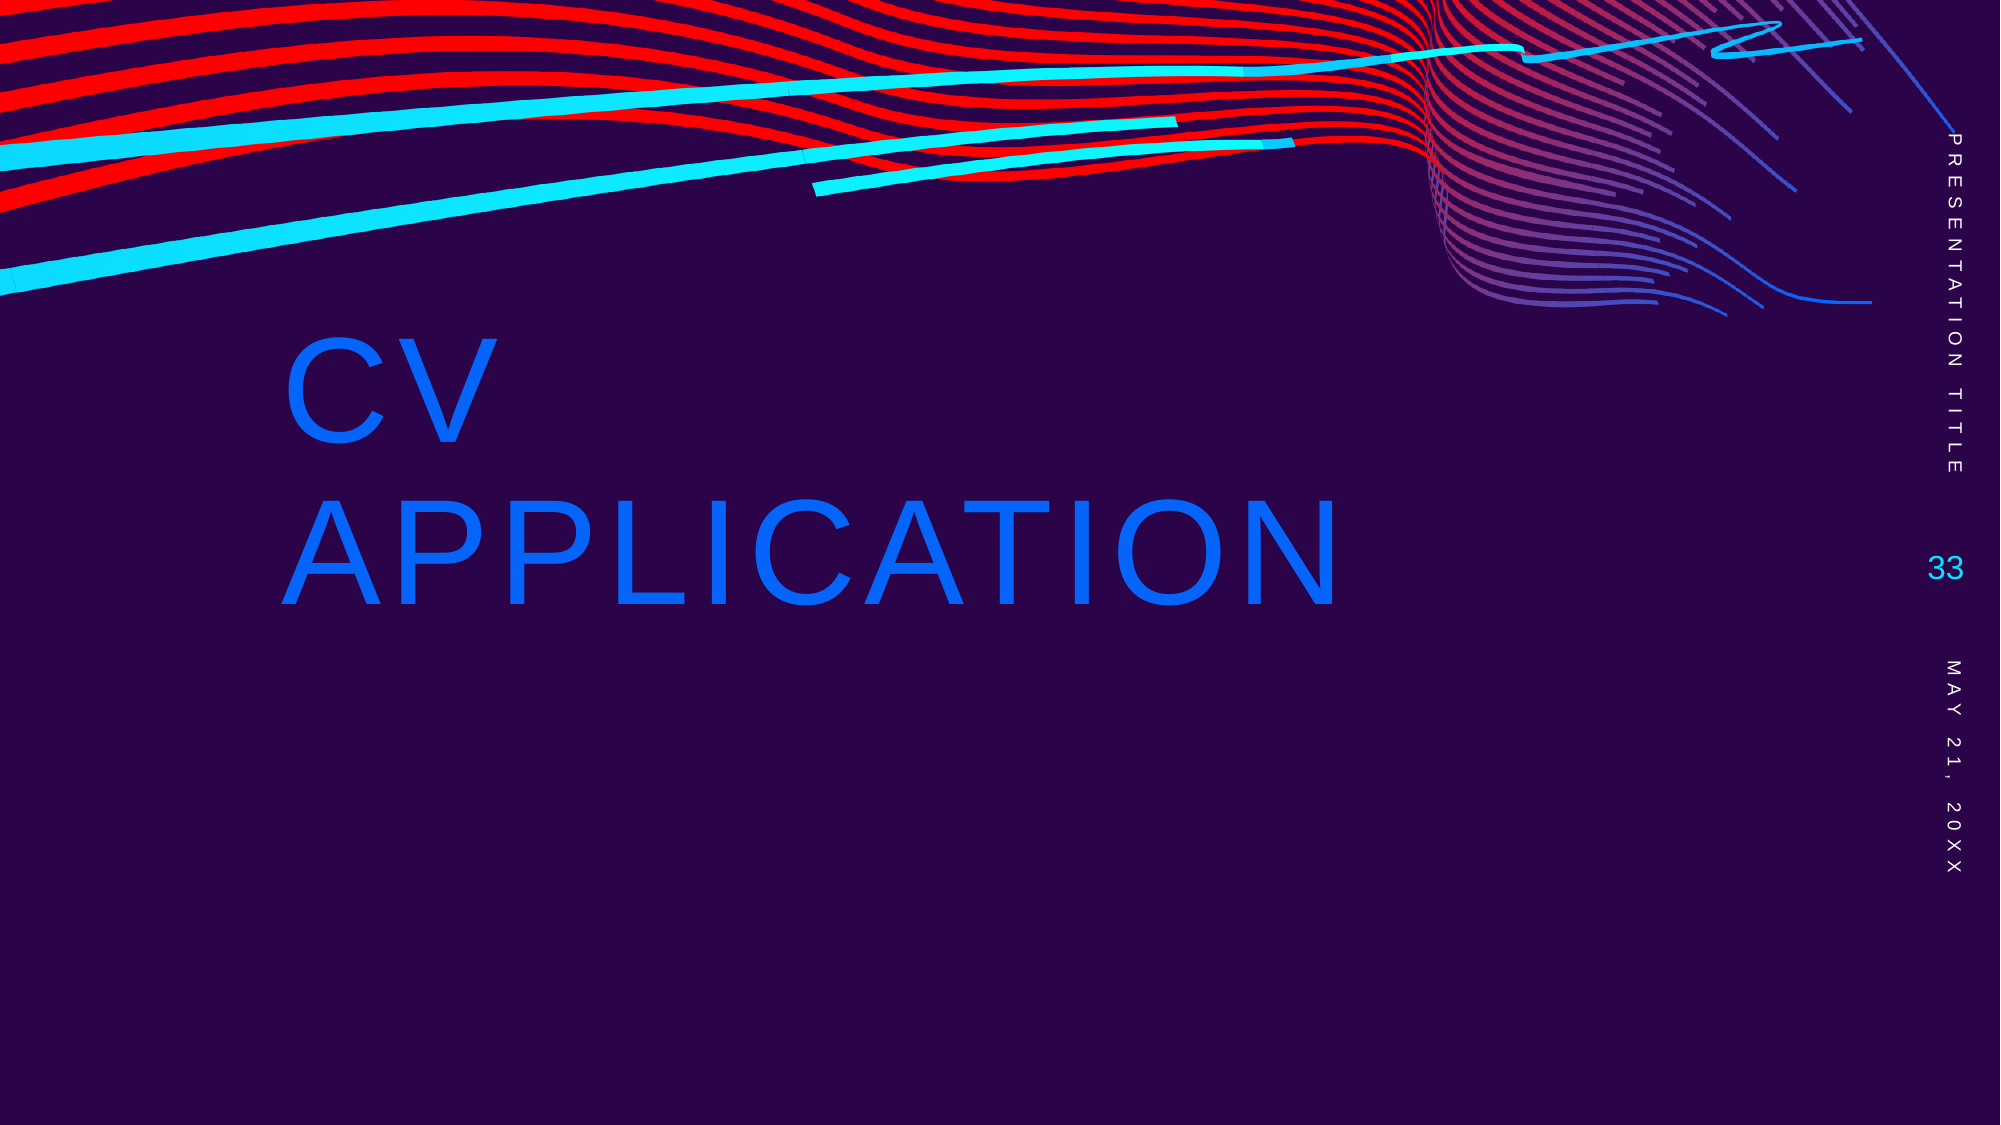

PRESENTATION TITLE
# CV application
33
May 21, 20XX